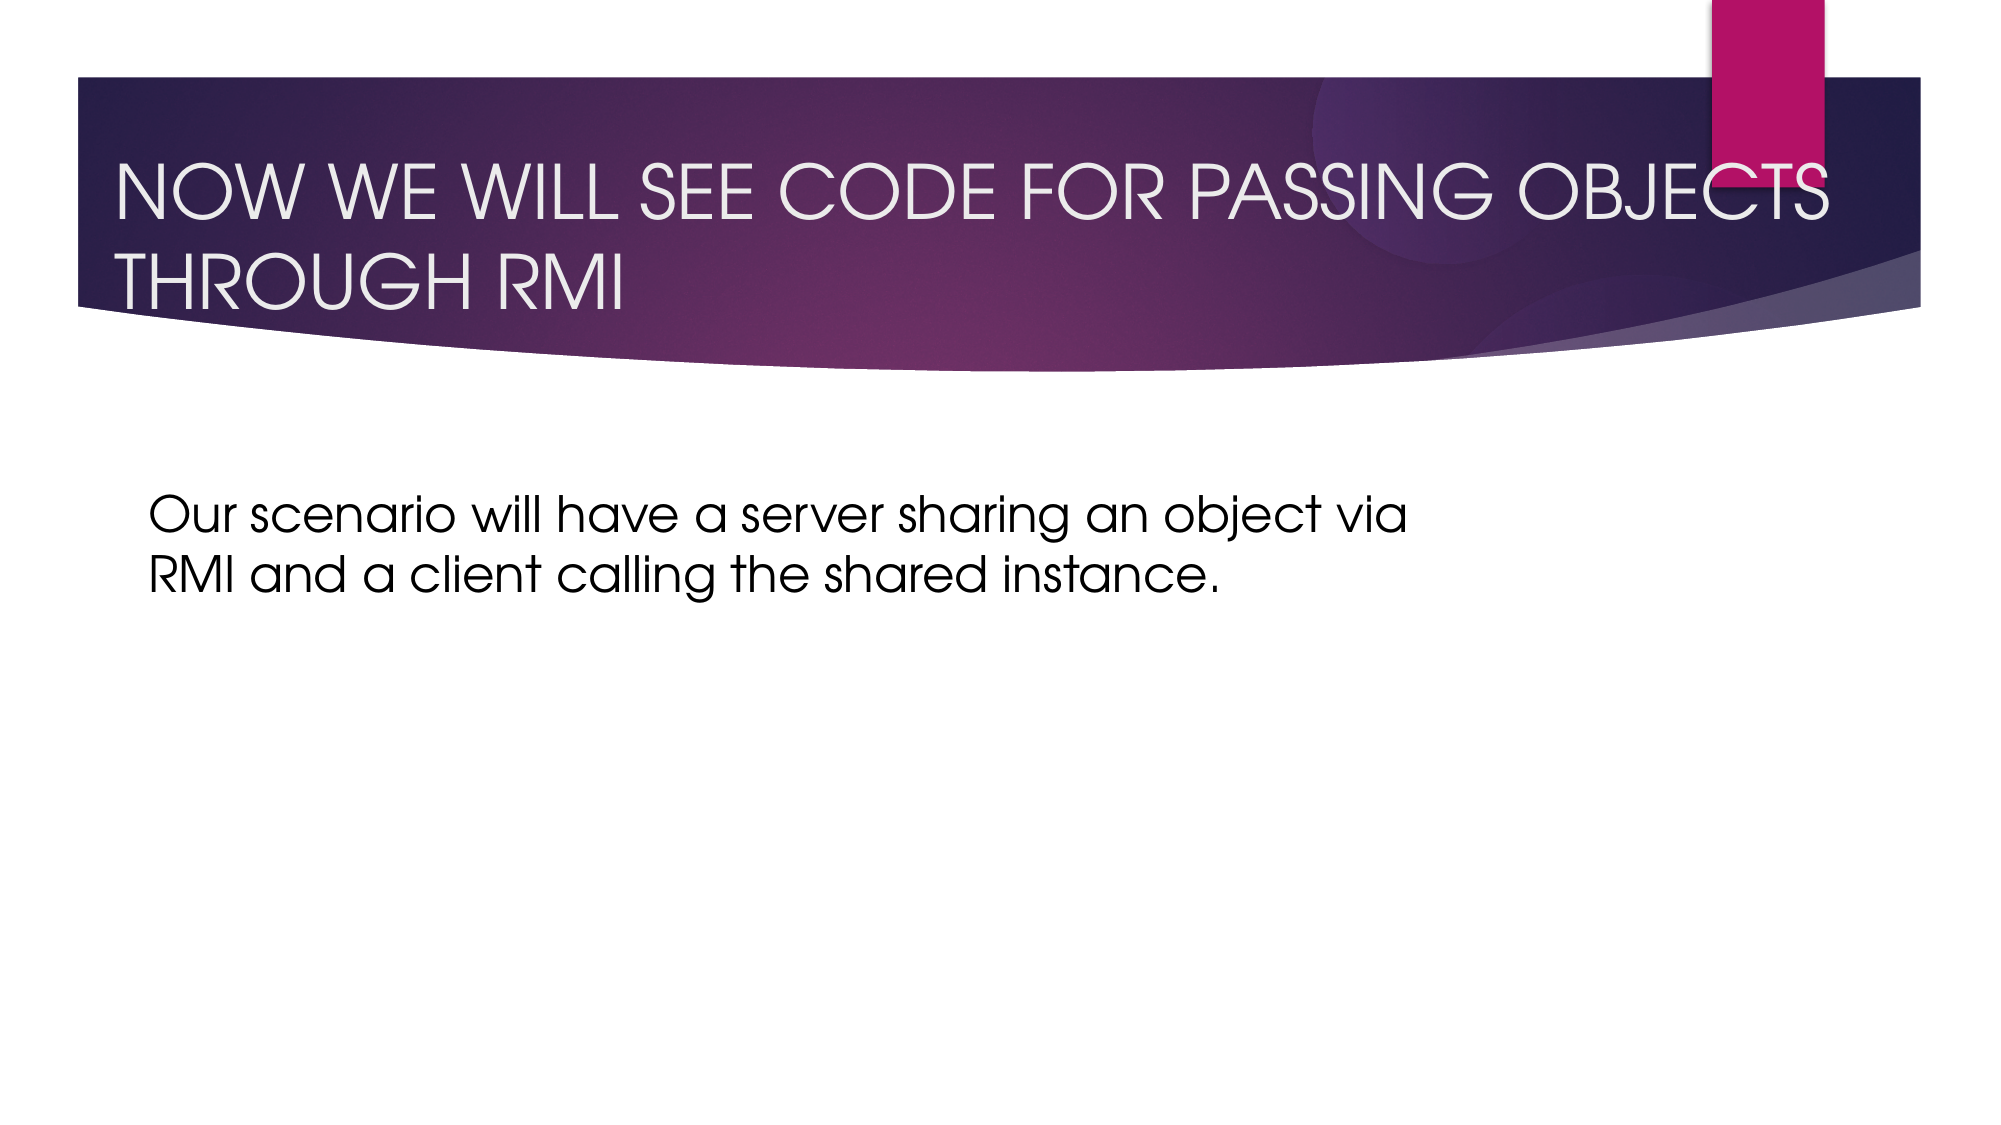

NOW WE WILL SEE CODE FOR PASSING OBJECTS THROUGH RMI
Our scenario will have a server sharing an object via RMI and a client calling the shared instance.